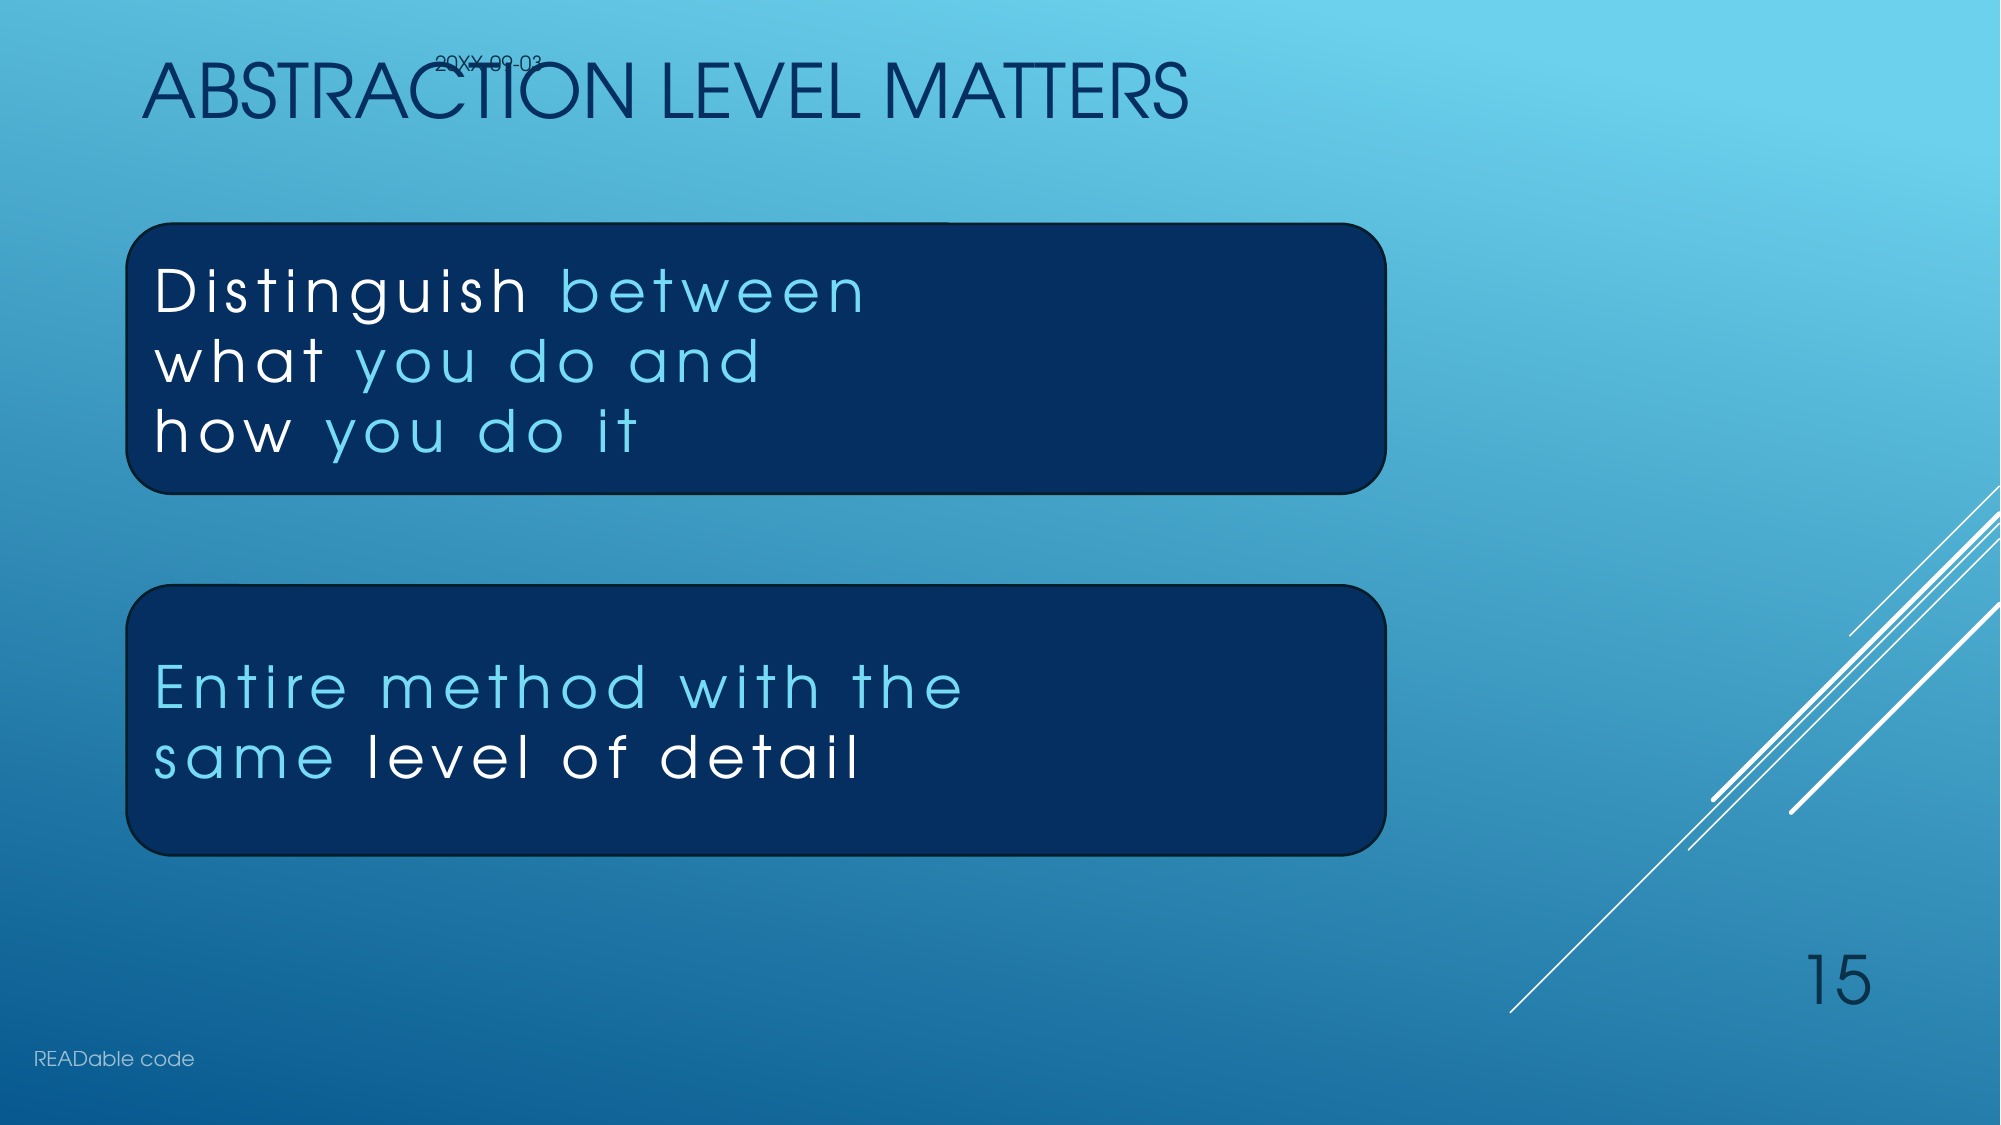

# Abstraction level matters
20XX-09-03
Distinguish between
what you do and
how you do it
Entire method with the
same level of detail
15
READable code